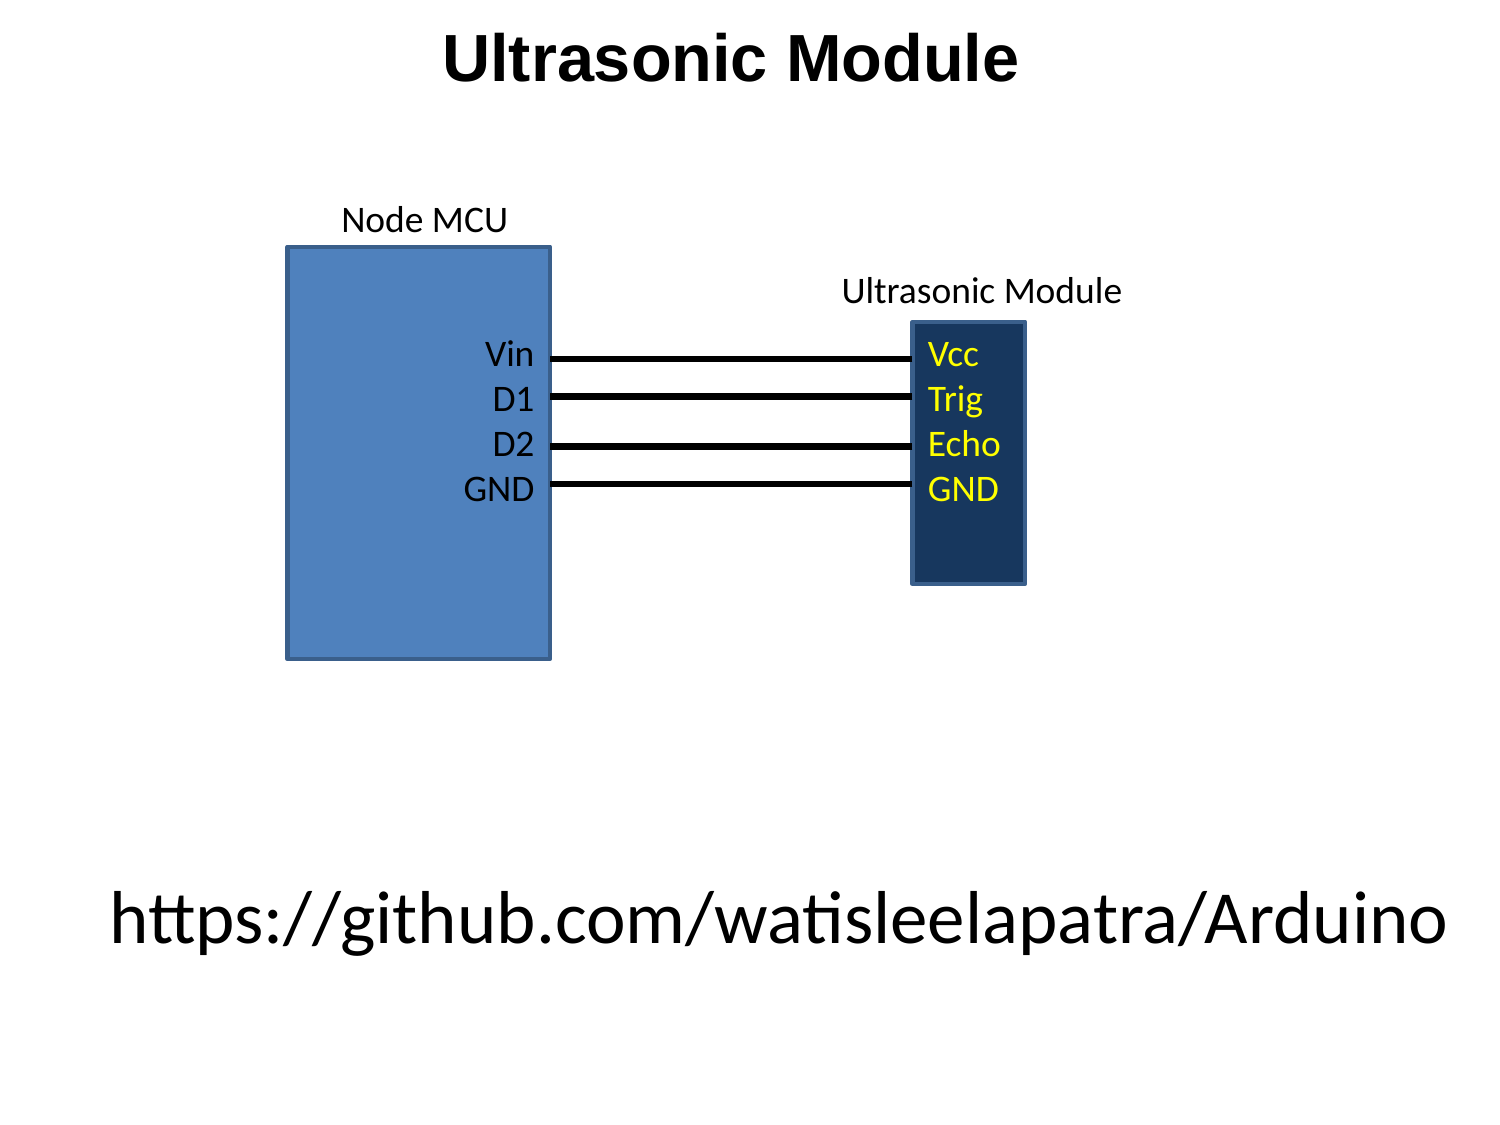

Ultrasonic Module
Node MCU

Ultrasonic Module
Vin
D1
D2
GND

Vcc
Trig
Echo
GND
https://github.com/watisleelapatra/Arduino